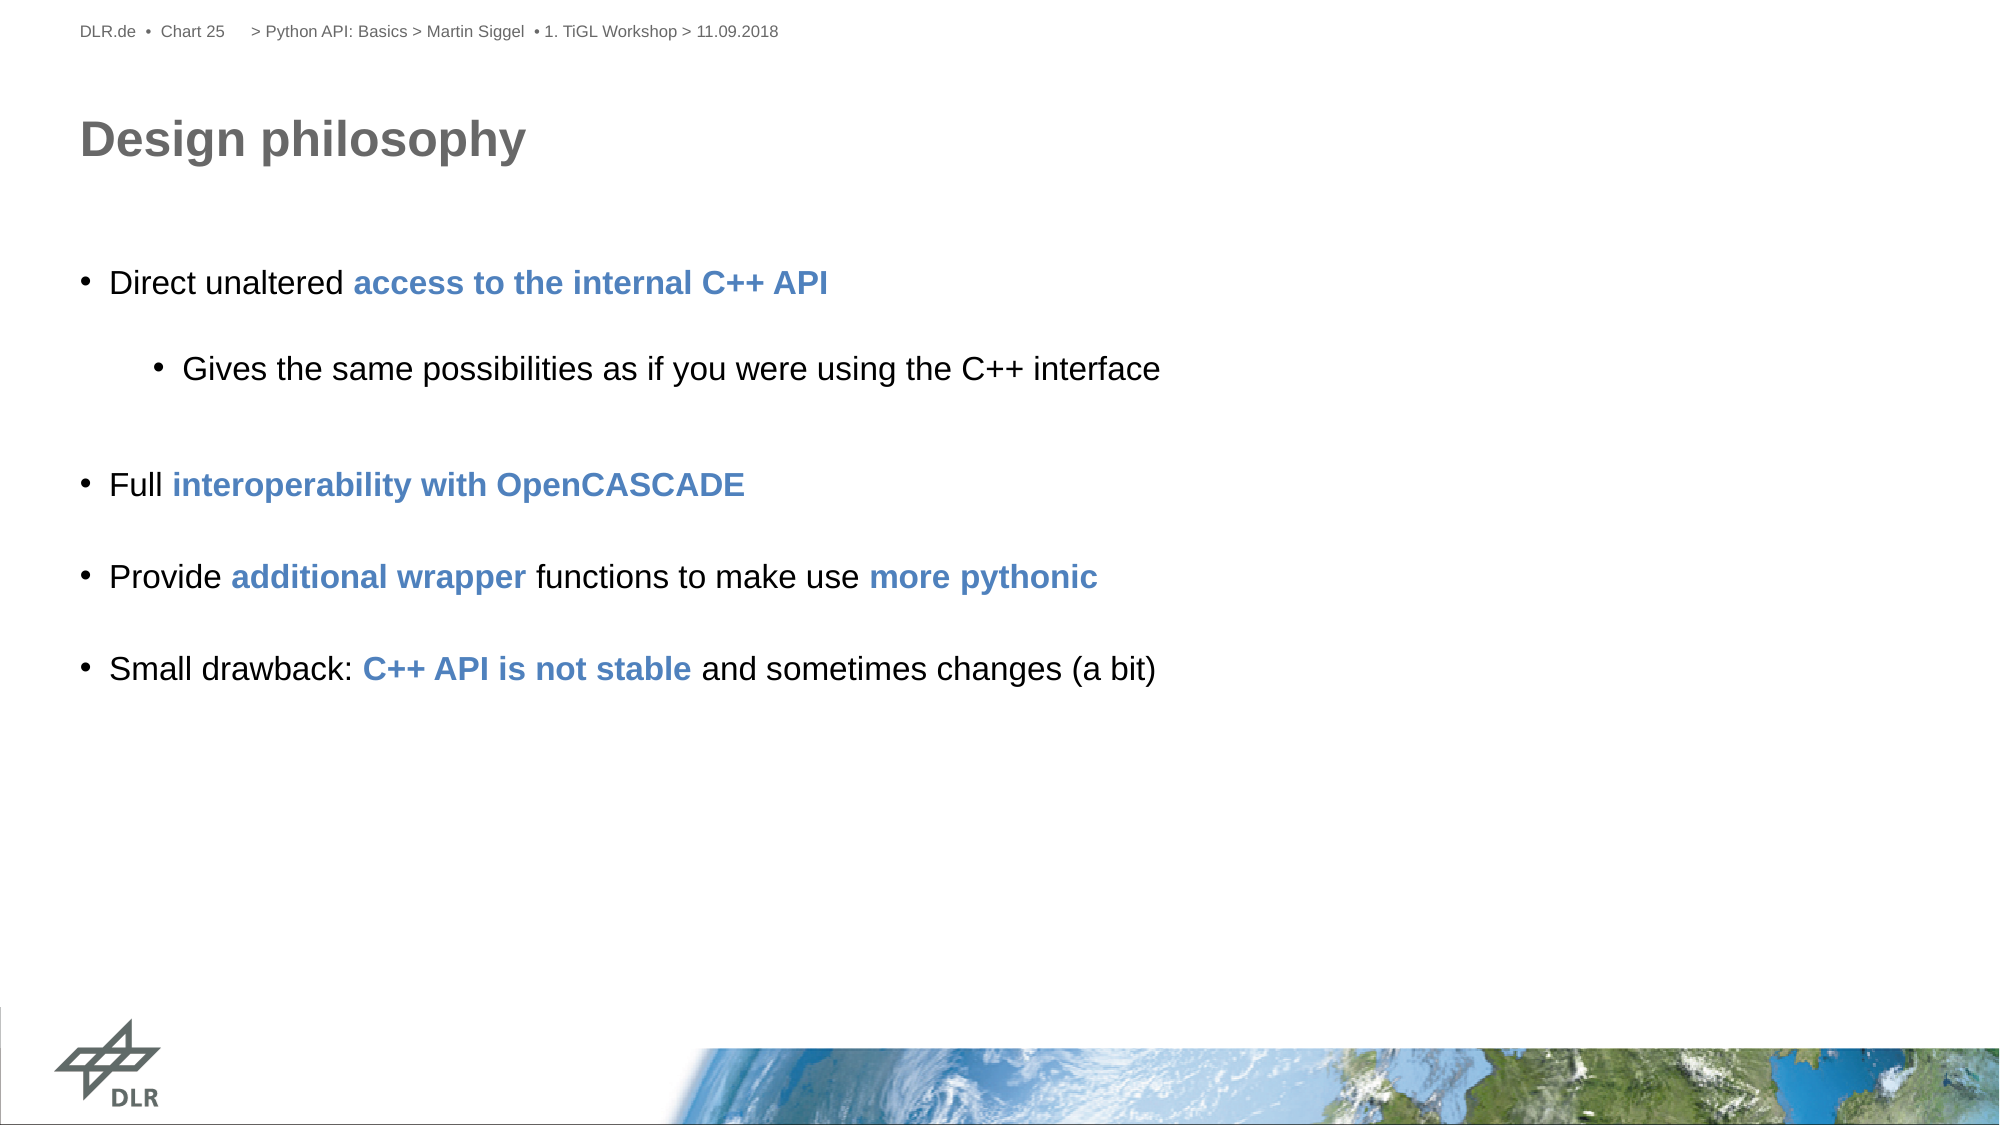

DLR.de  •  Chart 25
> Python API: Basics > Martin Siggel  • 1. TiGL Workshop > 11.09.2018
# Design philosophy
Direct unaltered access to the internal C++ API

Gives the same possibilities as if you were using the C++ interface

Full interoperability with OpenCASCADE

Provide additional wrapper functions to make use more pythonic

Small drawback: C++ API is not stable and sometimes changes (a bit)